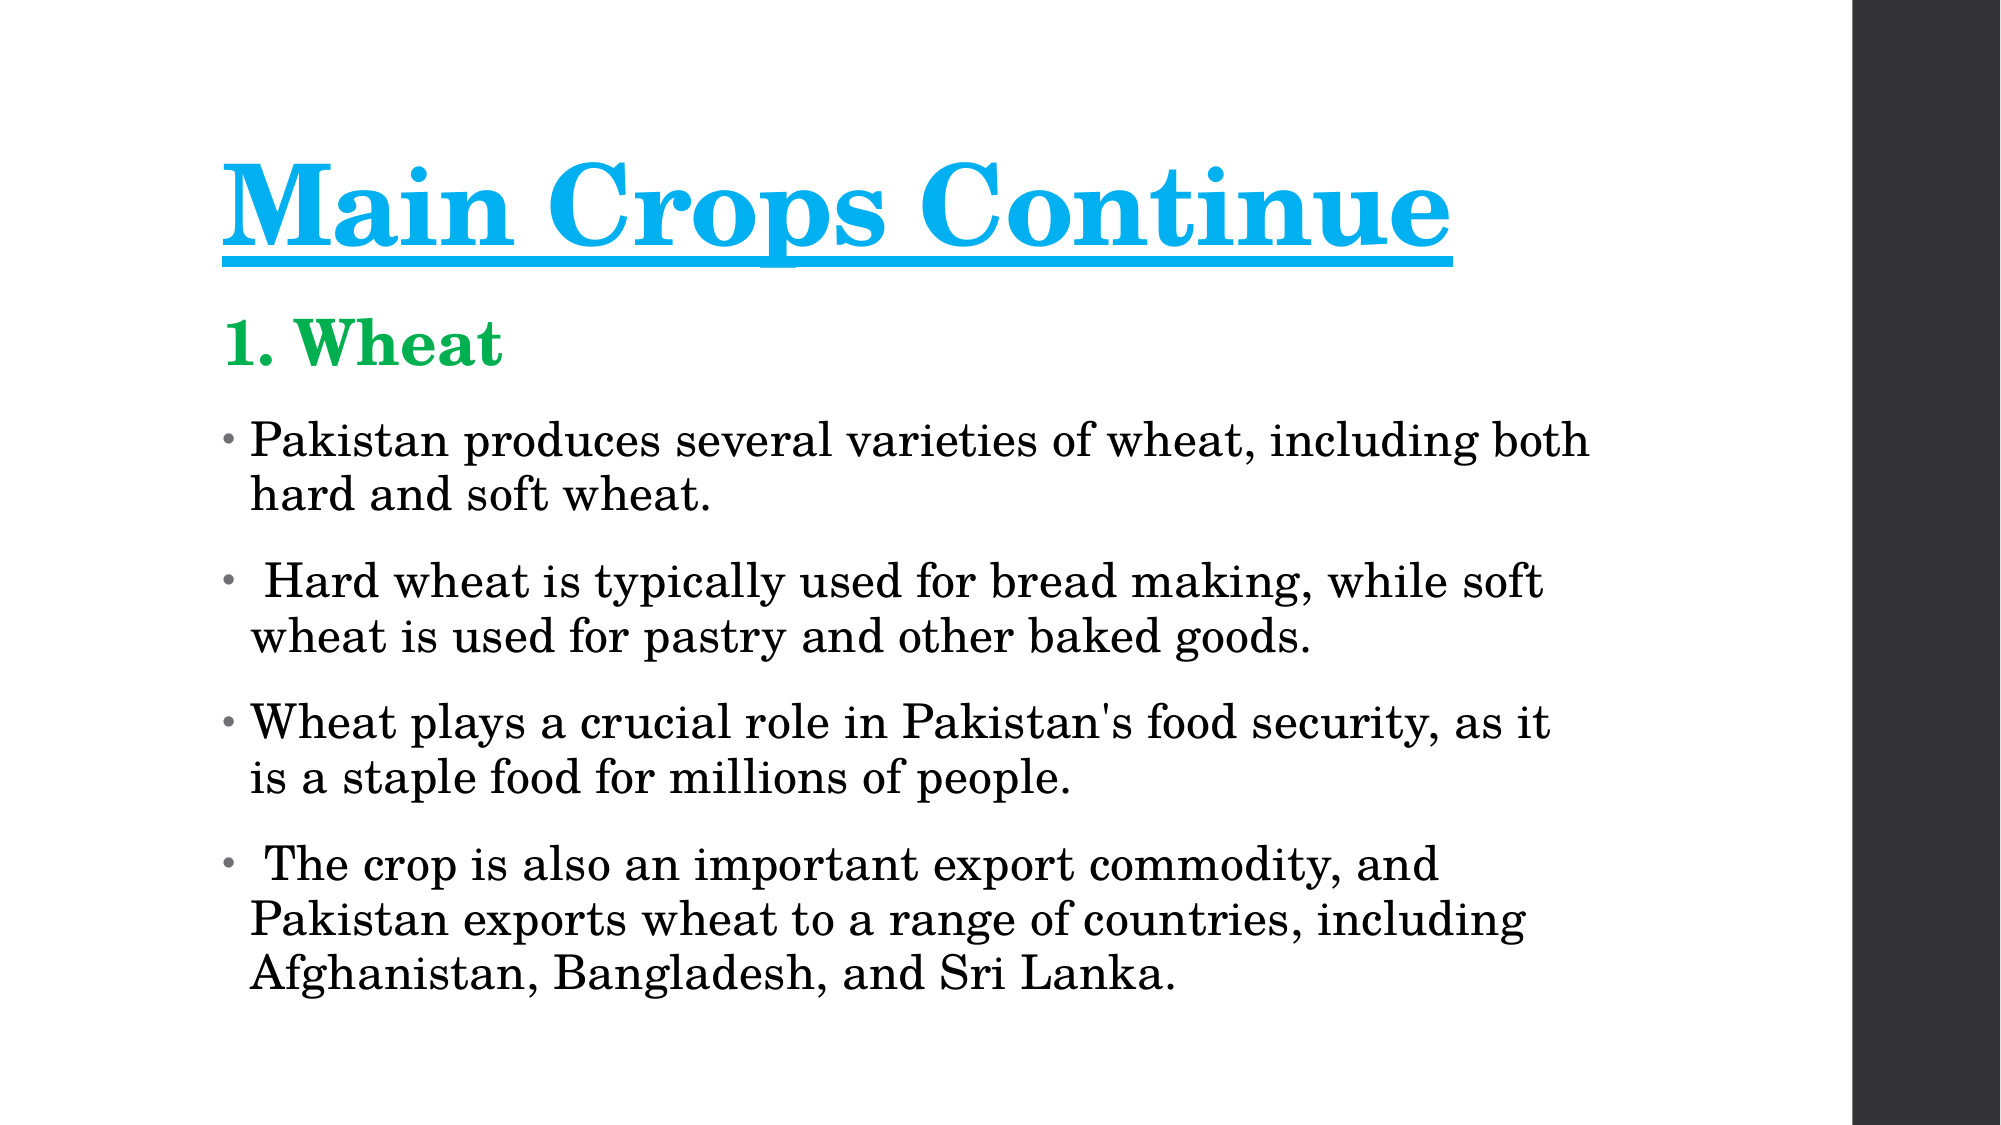

# Main Crops Continue
1. Wheat
Pakistan produces several varieties of wheat, including both hard and soft wheat.
 Hard wheat is typically used for bread making, while soft wheat is used for pastry and other baked goods.
Wheat plays a crucial role in Pakistan's food security, as it is a staple food for millions of people.
 The crop is also an important export commodity, and Pakistan exports wheat to a range of countries, including Afghanistan, Bangladesh, and Sri Lanka.